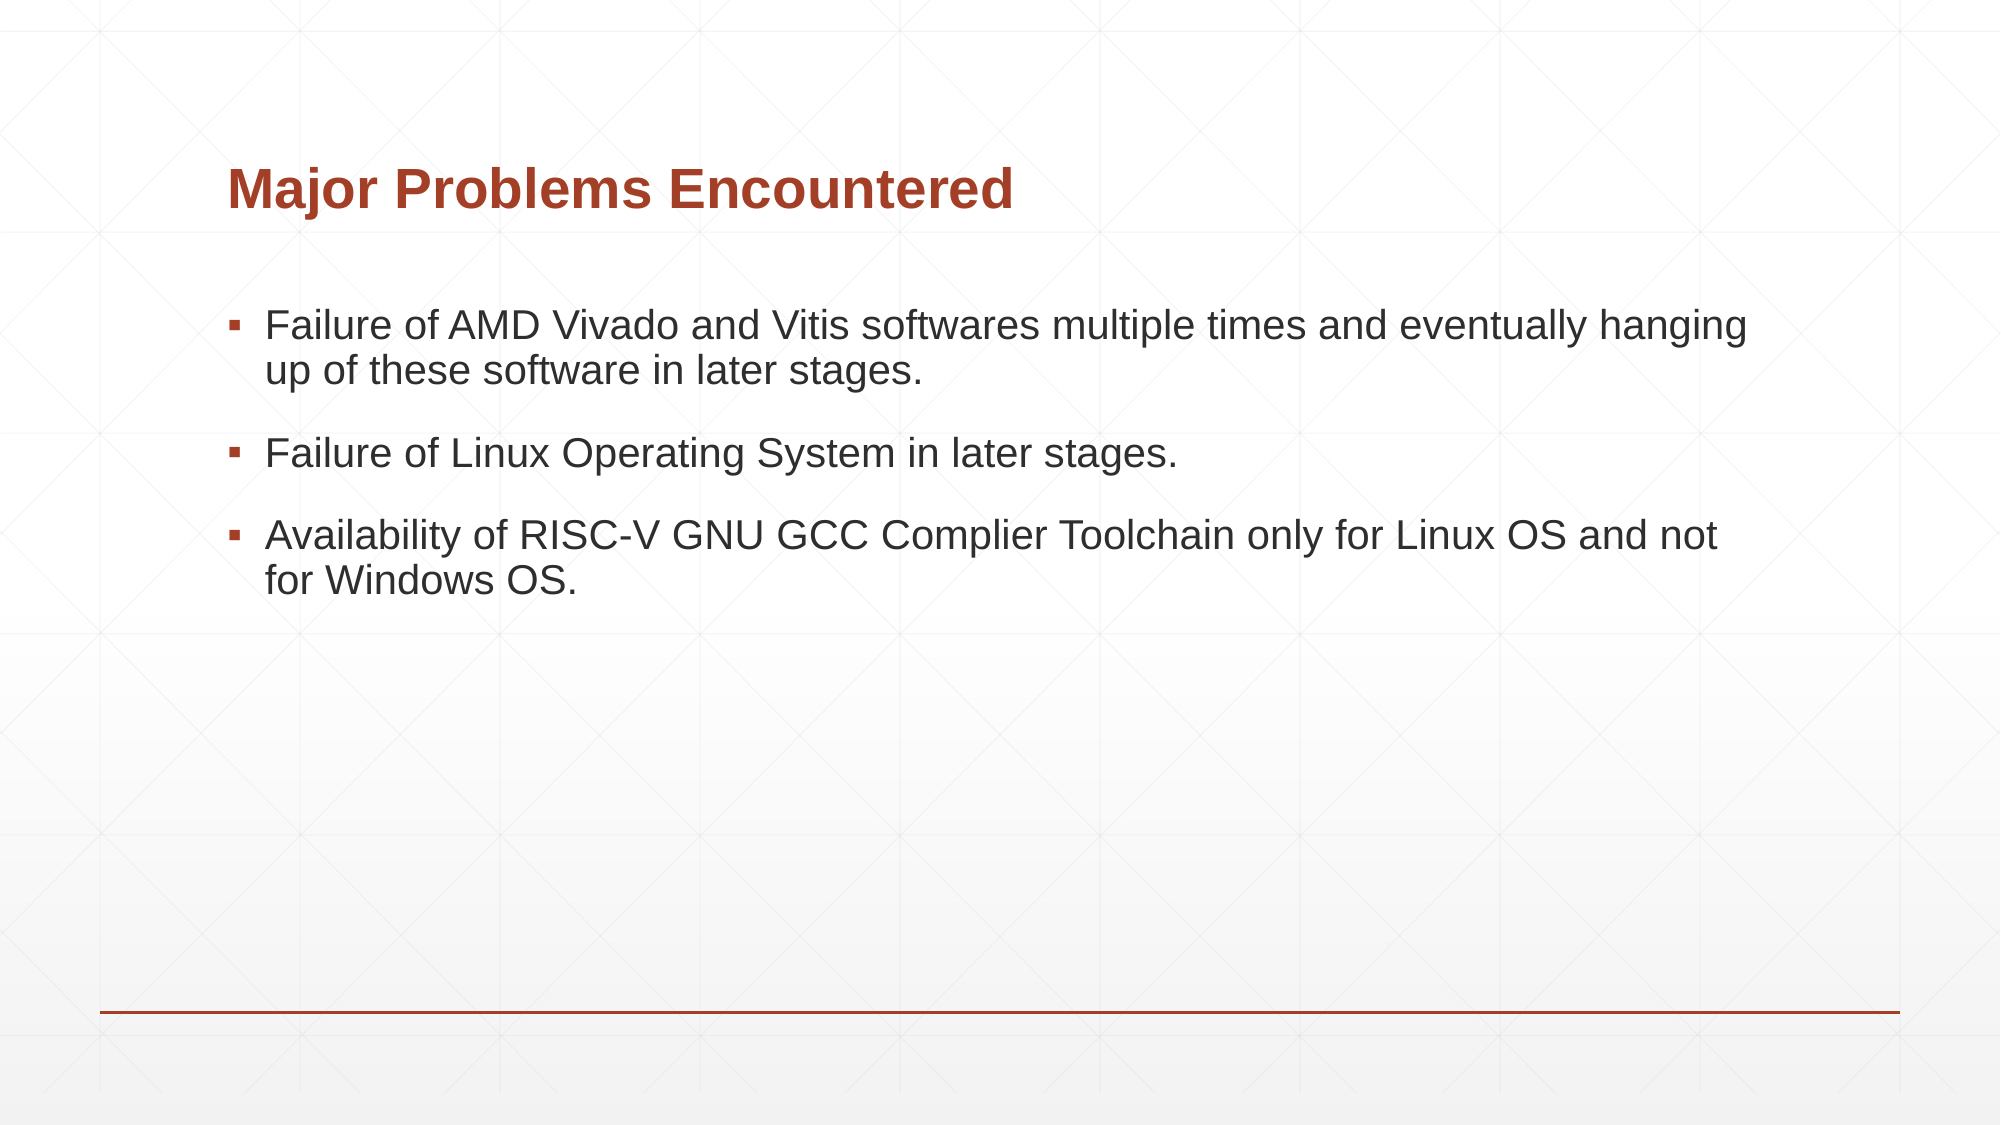

# Major Problems Encountered
Failure of AMD Vivado and Vitis softwares multiple times and eventually hanging up of these software in later stages.
Failure of Linux Operating System in later stages.
Availability of RISC-V GNU GCC Complier Toolchain only for Linux OS and not for Windows OS.